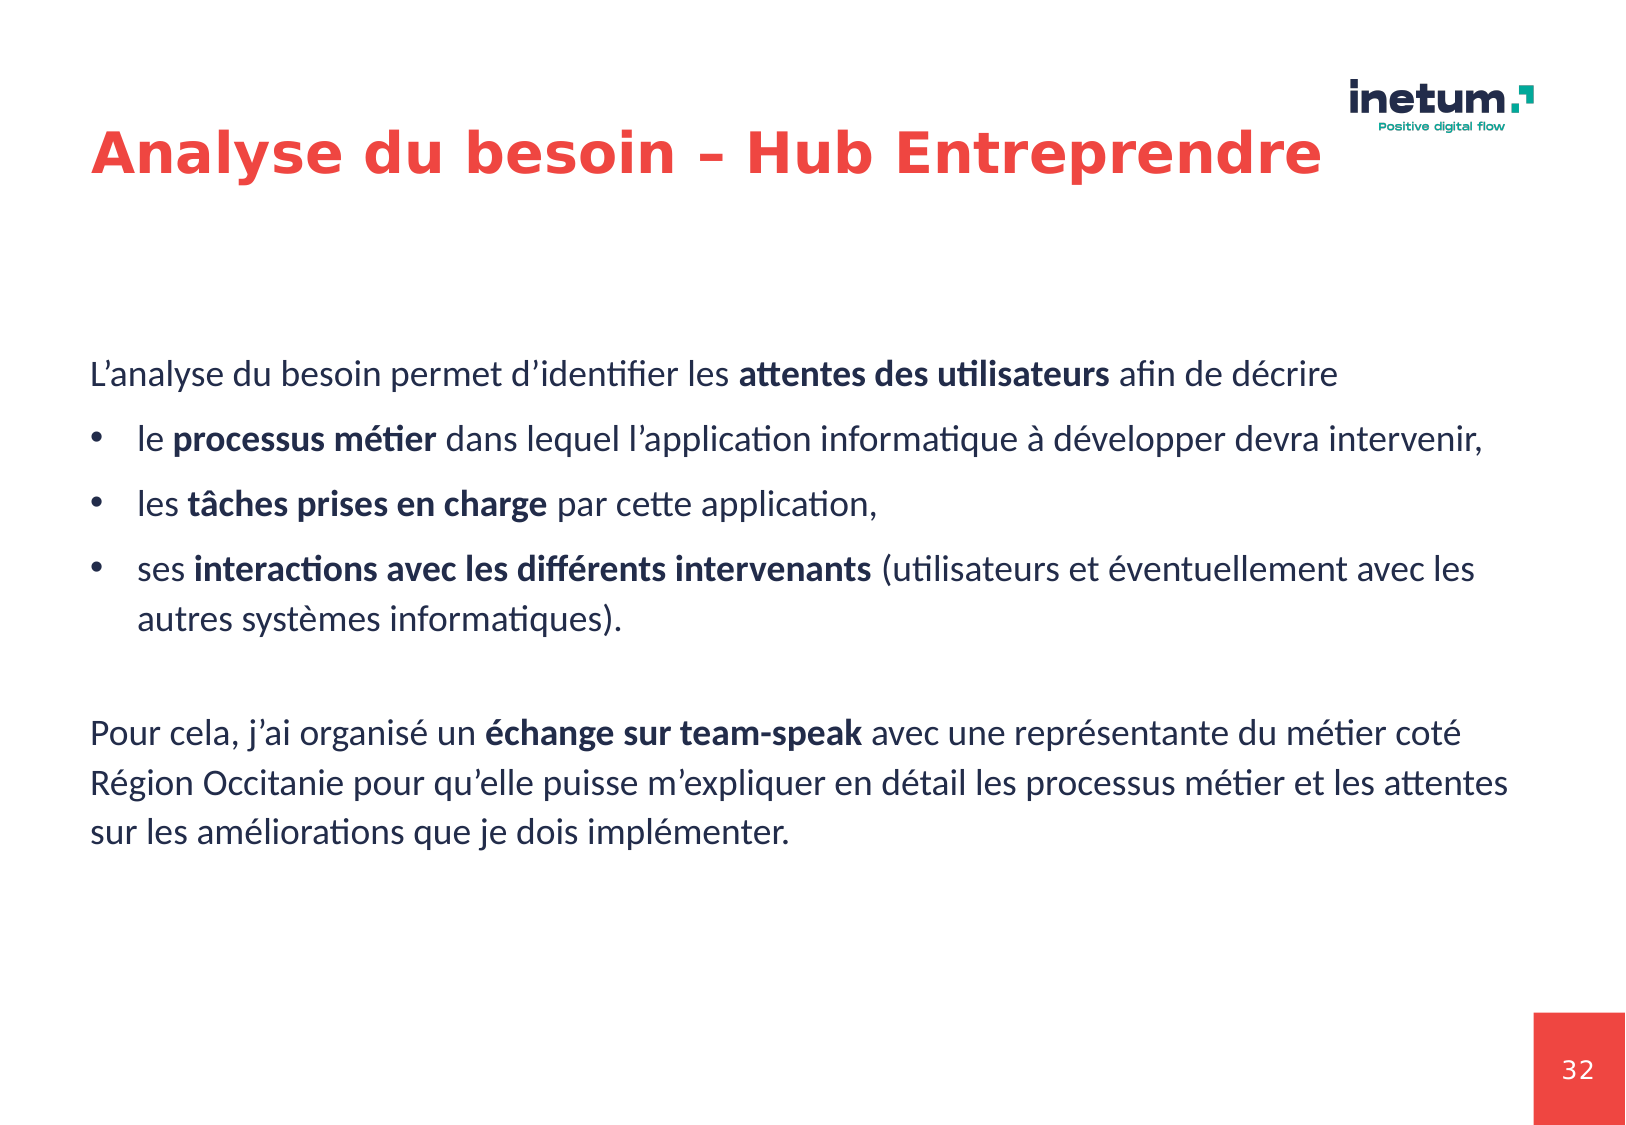

# Analyse du besoin – Hub Entreprendre
L’analyse du besoin permet d’identifier les attentes des utilisateurs afin de décrire
le processus métier dans lequel l’application informatique à développer devra intervenir,
les tâches prises en charge par cette application,
ses interactions avec les différents intervenants (utilisateurs et éventuellement avec les autres systèmes informatiques).
Pour cela, j’ai organisé un échange sur team-speak avec une représentante du métier coté Région Occitanie pour qu’elle puisse m’expliquer en détail les processus métier et les attentes sur les améliorations que je dois implémenter.